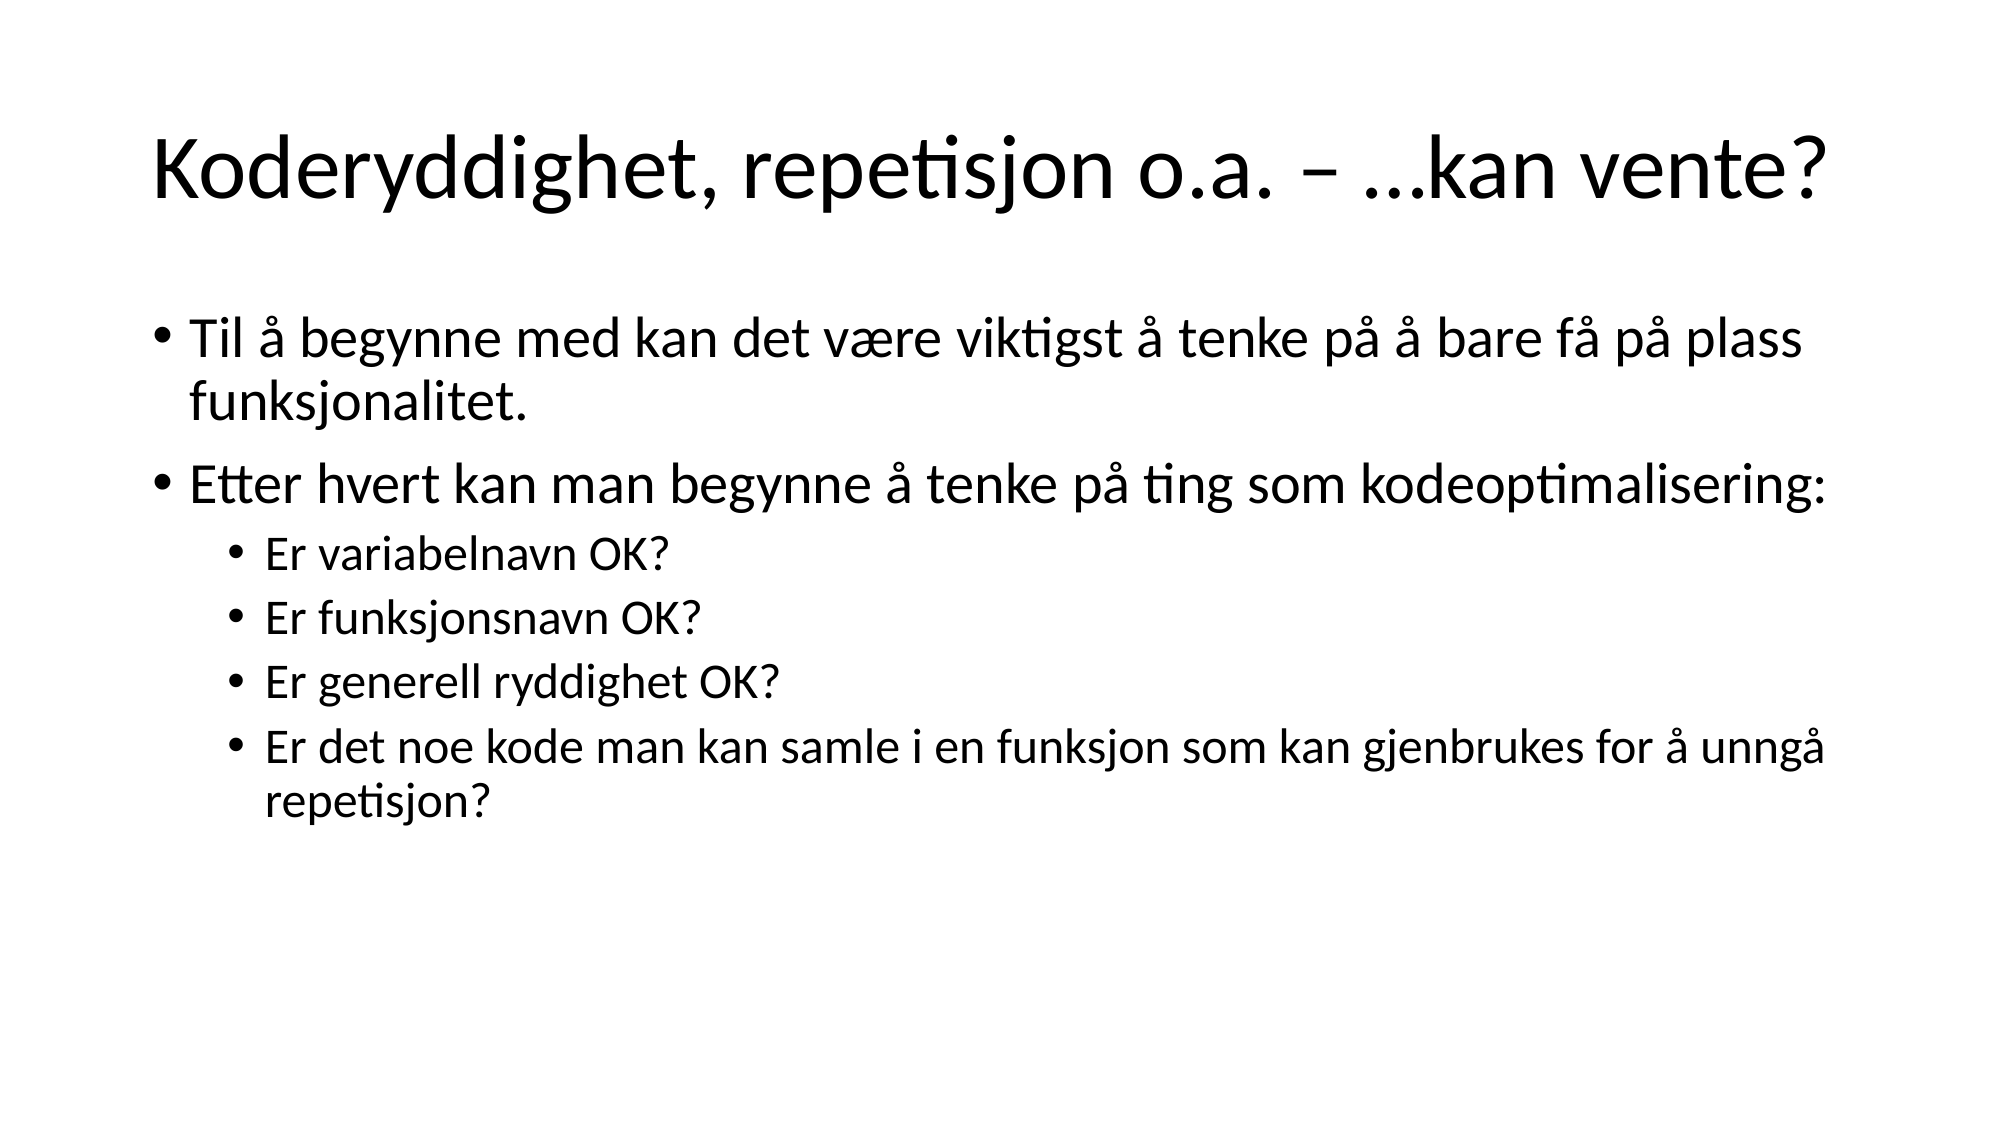

# Koderyddighet, repetisjon o.a. – …kan vente?
Til å begynne med kan det være viktigst å tenke på å bare få på plass funksjonalitet.
Etter hvert kan man begynne å tenke på ting som kodeoptimalisering:
Er variabelnavn OK?
Er funksjonsnavn OK?
Er generell ryddighet OK?
Er det noe kode man kan samle i en funksjon som kan gjenbrukes for å unngå repetisjon?